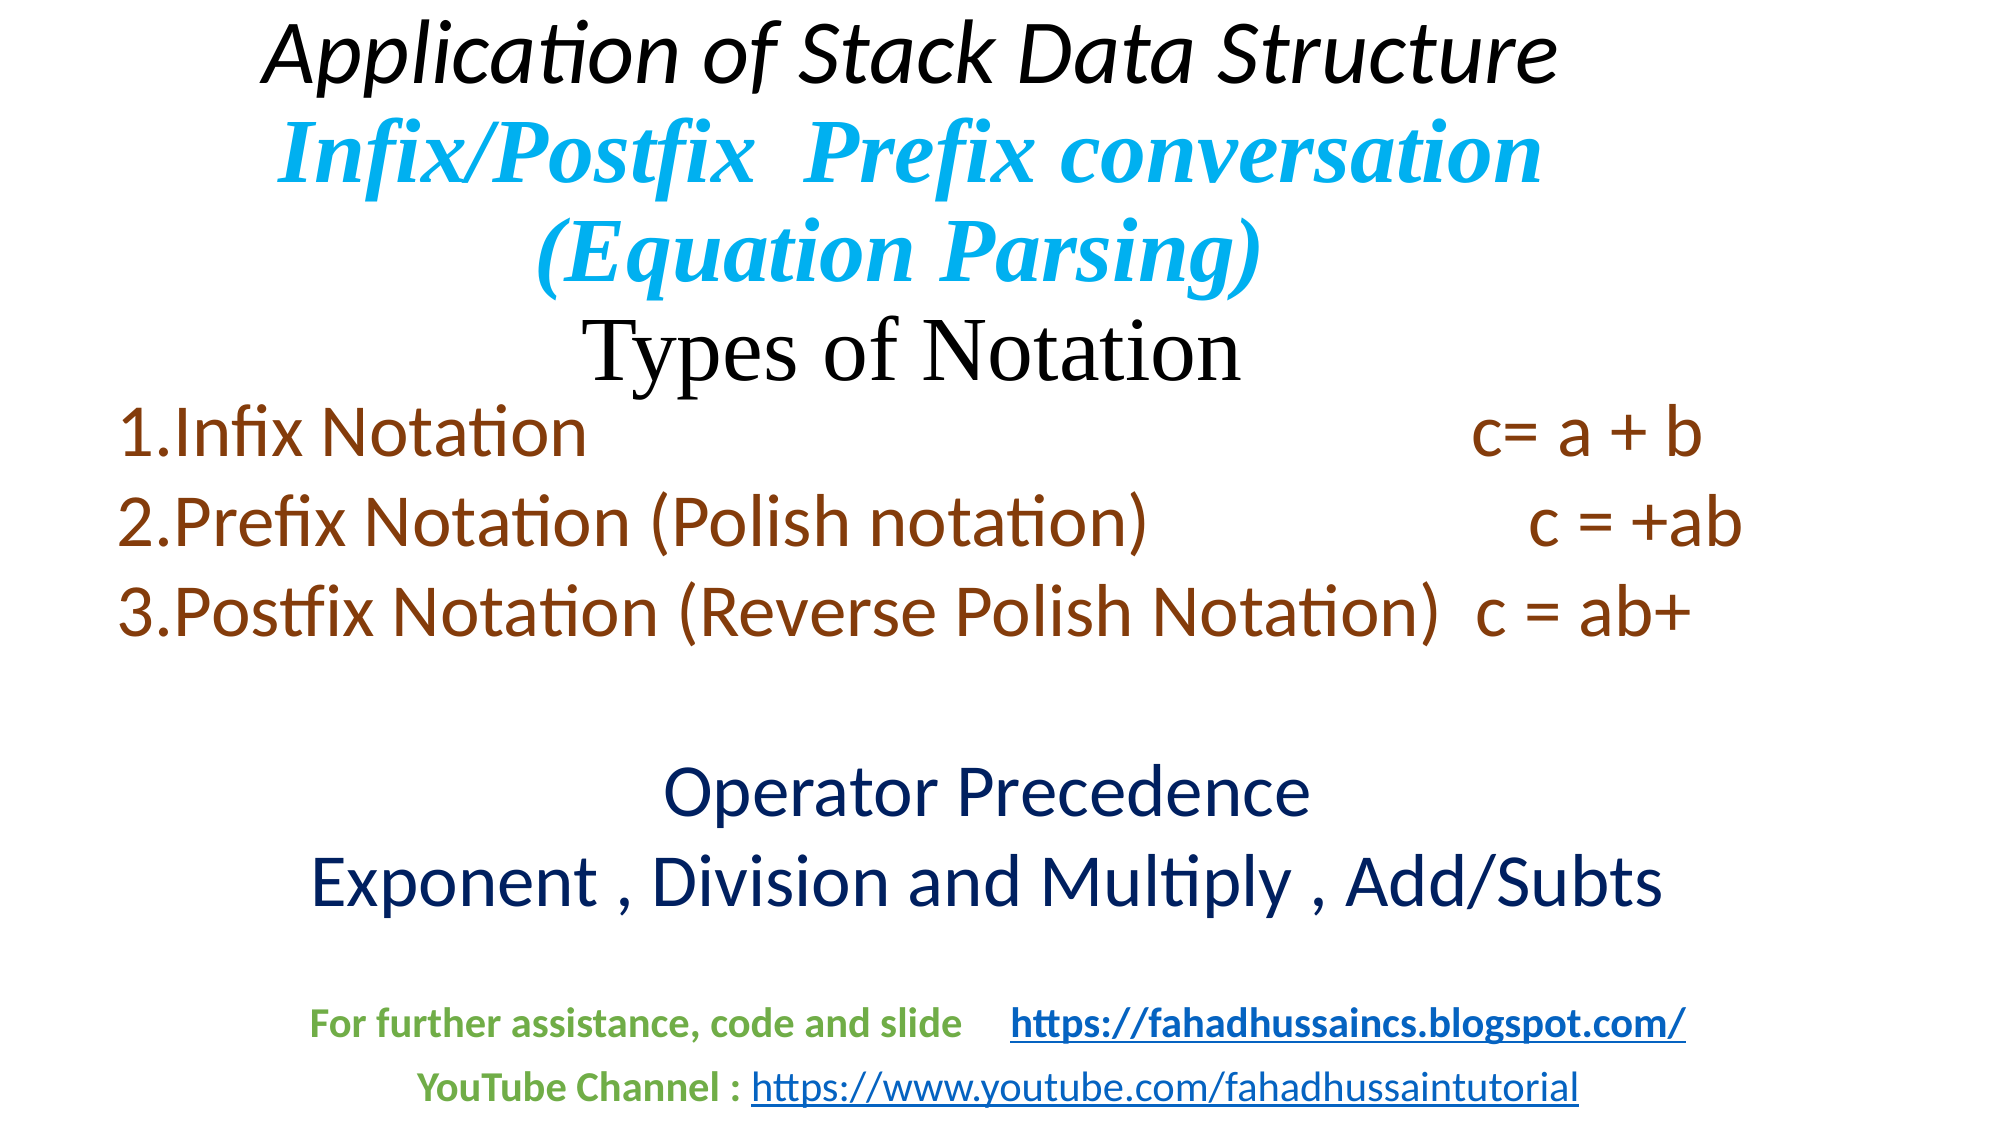

# Application of Stack Data Structure Infix/Postfix  Prefix conversation (Equation Parsing) Types of Notation

Infix Notation                                                    c= a + b
Prefix Notation (Polish notation)	                  c = +ab
Postfix Notation (Reverse Polish Notation)  c = ab+

Operator Precedence
Exponent , Division and Multiply , Add/Subts
For further assistance, code and slide     https://fahadhussaincs.blogspot.com/
YouTube Channel : https://www.youtube.com/fahadhussaintutorial